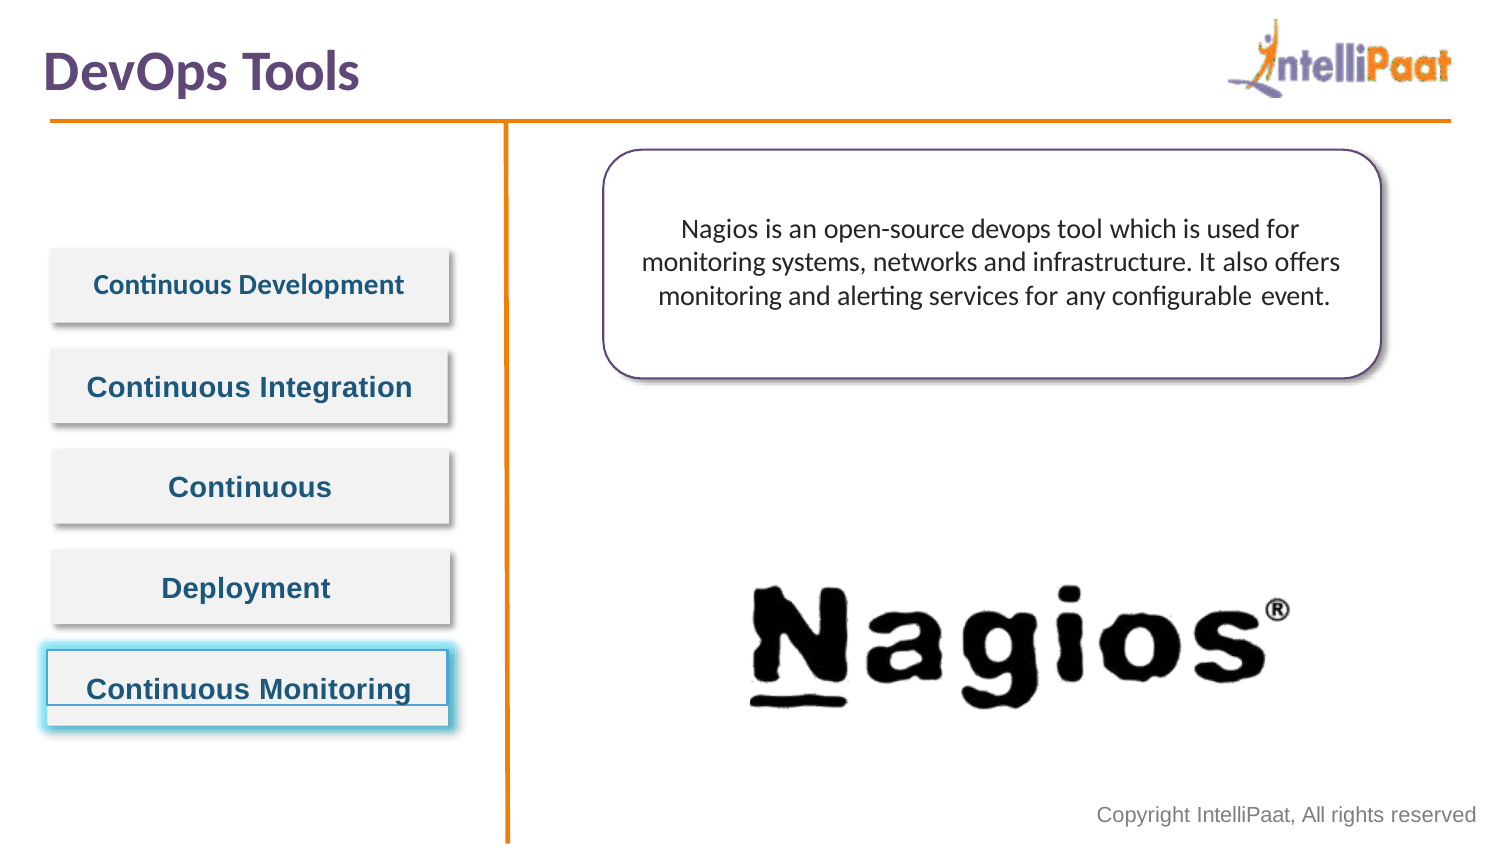

# DevOps Tools

Nagios is an open-source devops tool which is used for  monitoring systems, networks and infrastructure. It also offers  monitoring and alerting services for any configurable event.

Continuous Development

Continuous Integration
Continuous Deployment  Continuous Testing

Continuous Monitoring

Copyright IntelliPaat, All rights reserved